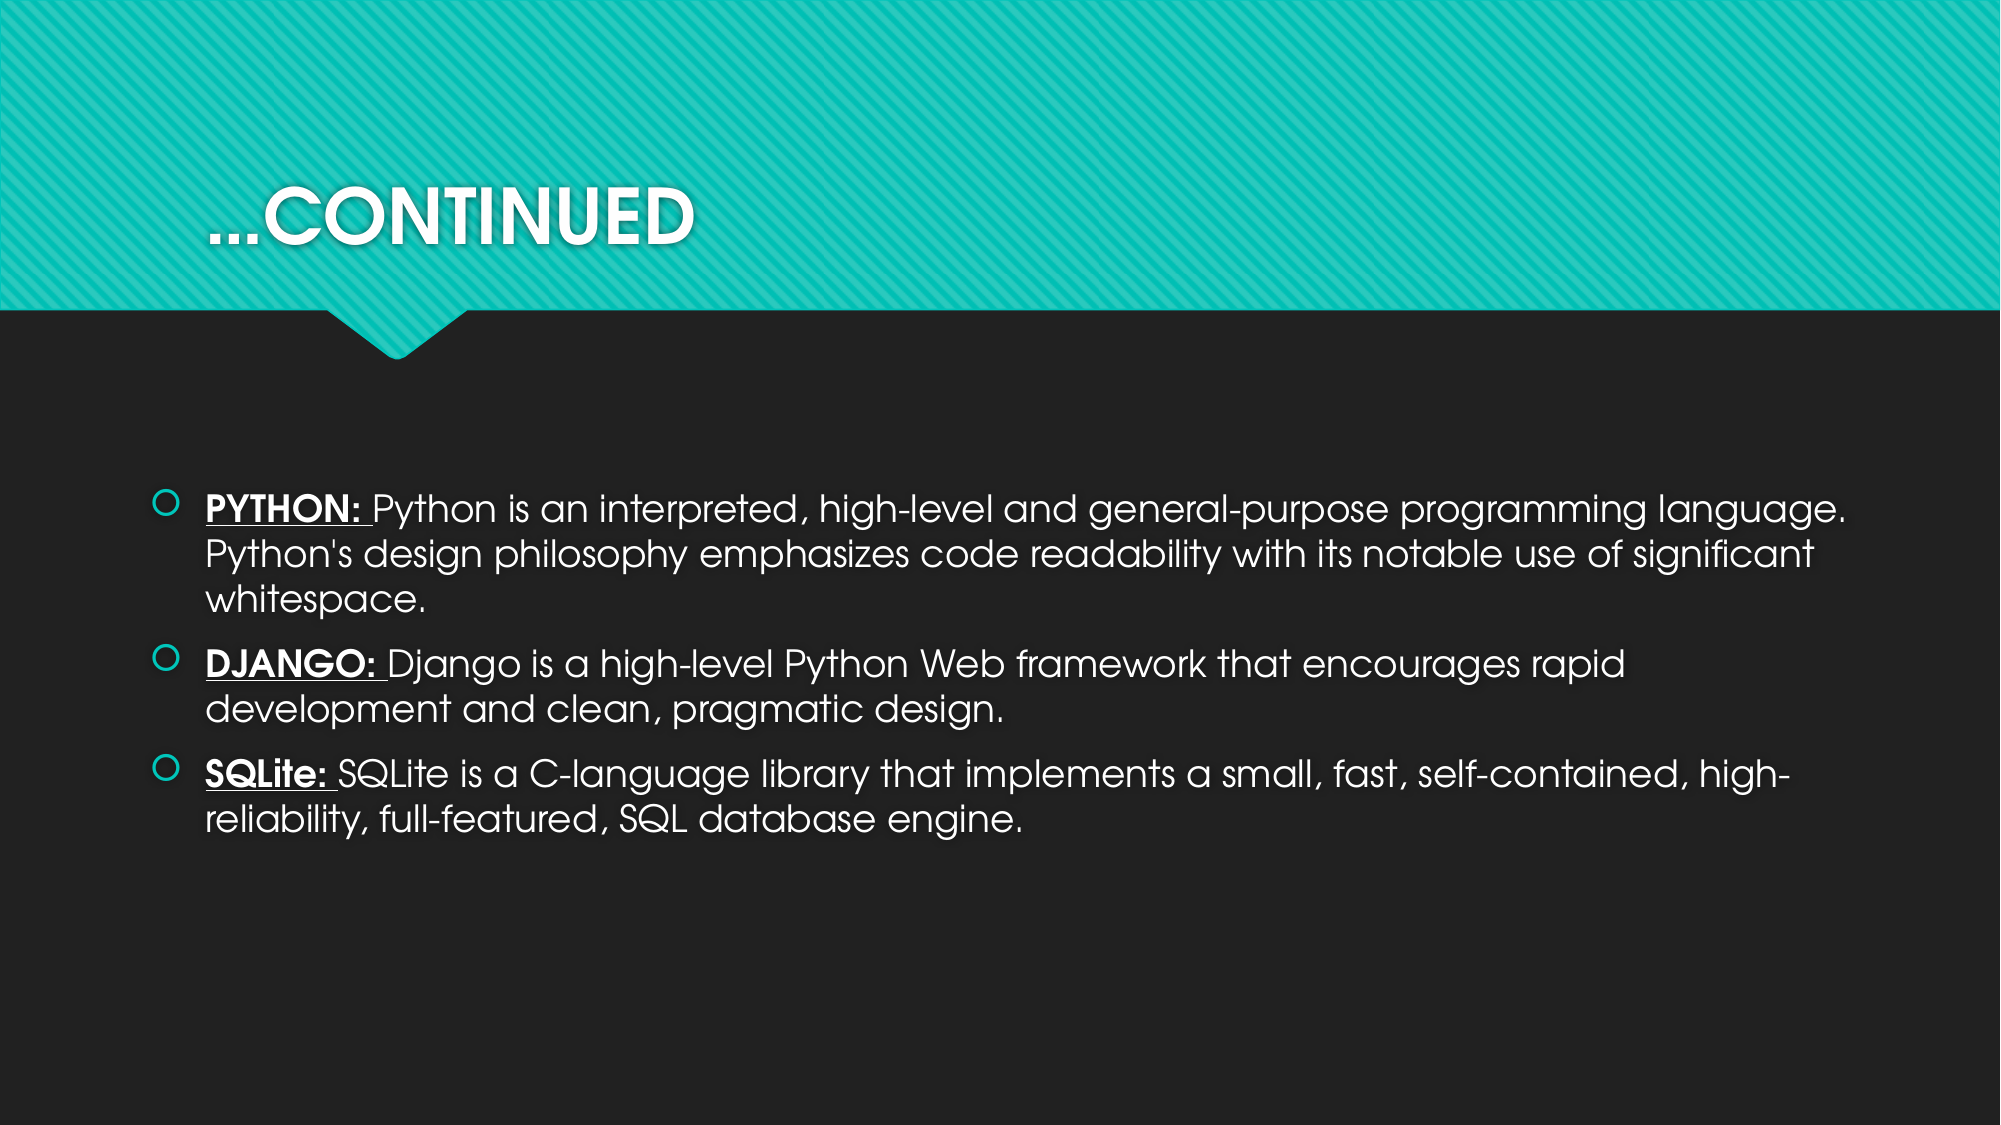

# …CONTINUED
PYTHON: Python is an interpreted, high-level and general-purpose programming language. Python's design philosophy emphasizes code readability with its notable use of significant whitespace.
DJANGO: Django is a high-level Python Web framework that encourages rapid development and clean, pragmatic design.
SQLite: SQLite is a C-language library that implements a small, fast, self-contained, high-reliability, full-featured, SQL database engine.